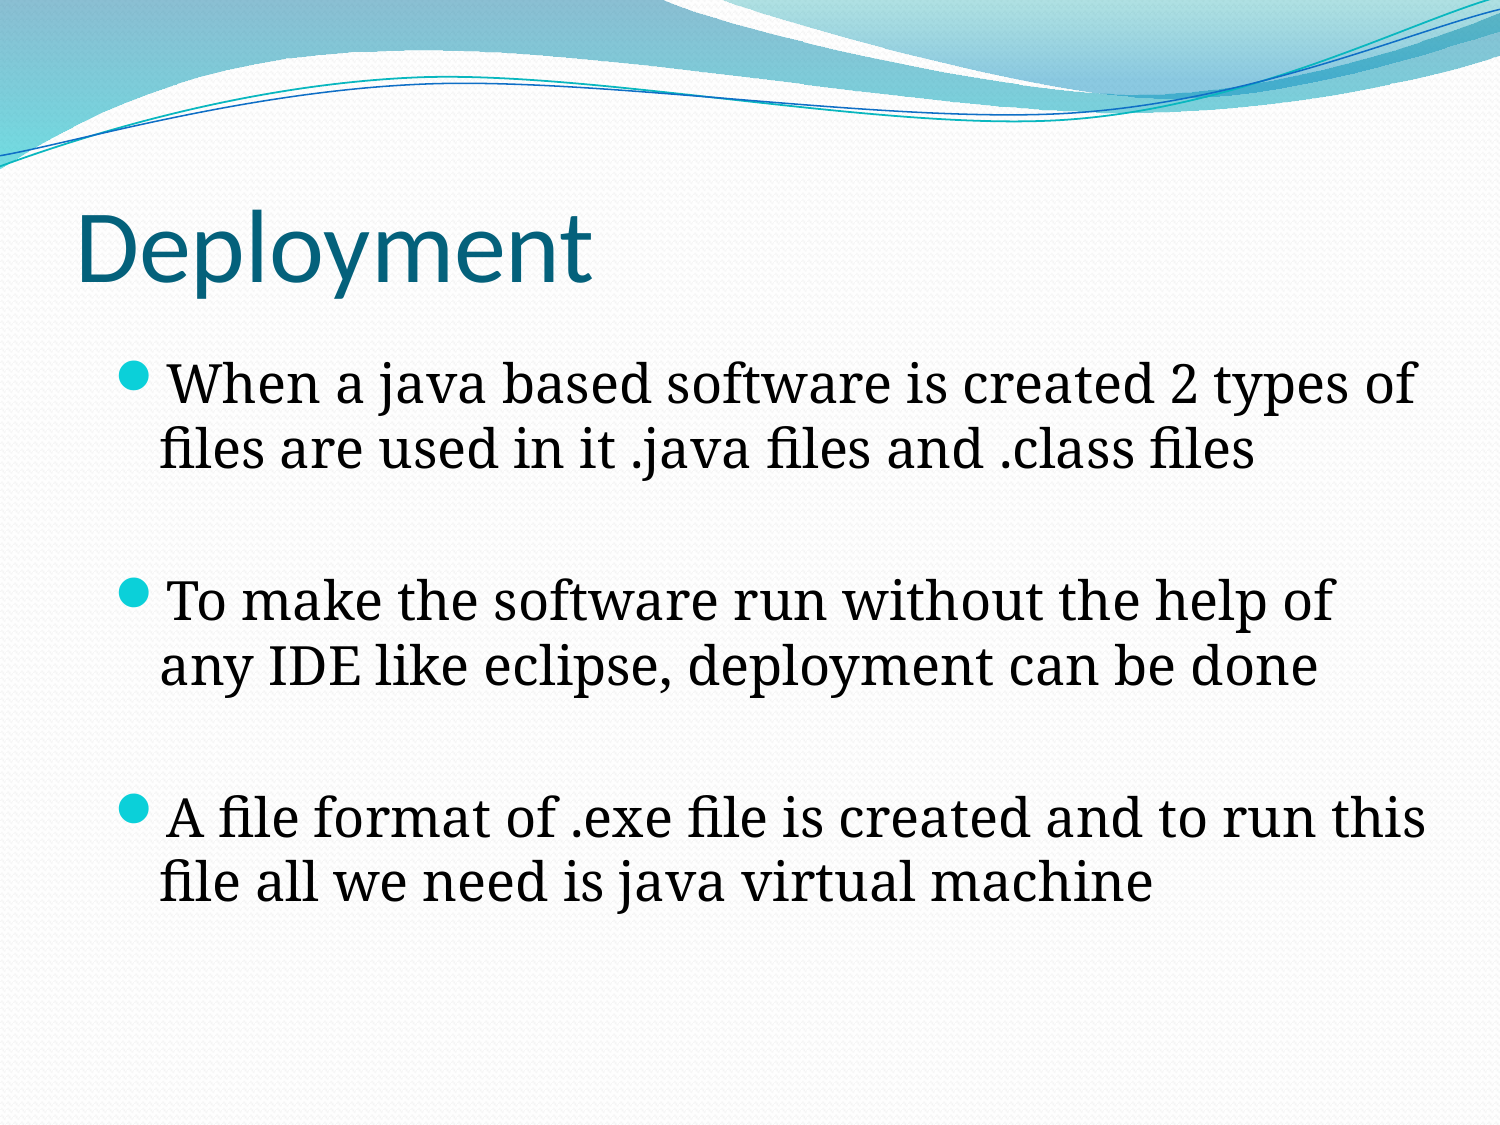

# Deployment

When a java based software is created 2 types of files are used in it .java files and .class files

To make the software run without the help of any IDE like eclipse, deployment can be done

A file format of .exe file is created and to run this file all we need is java virtual machine